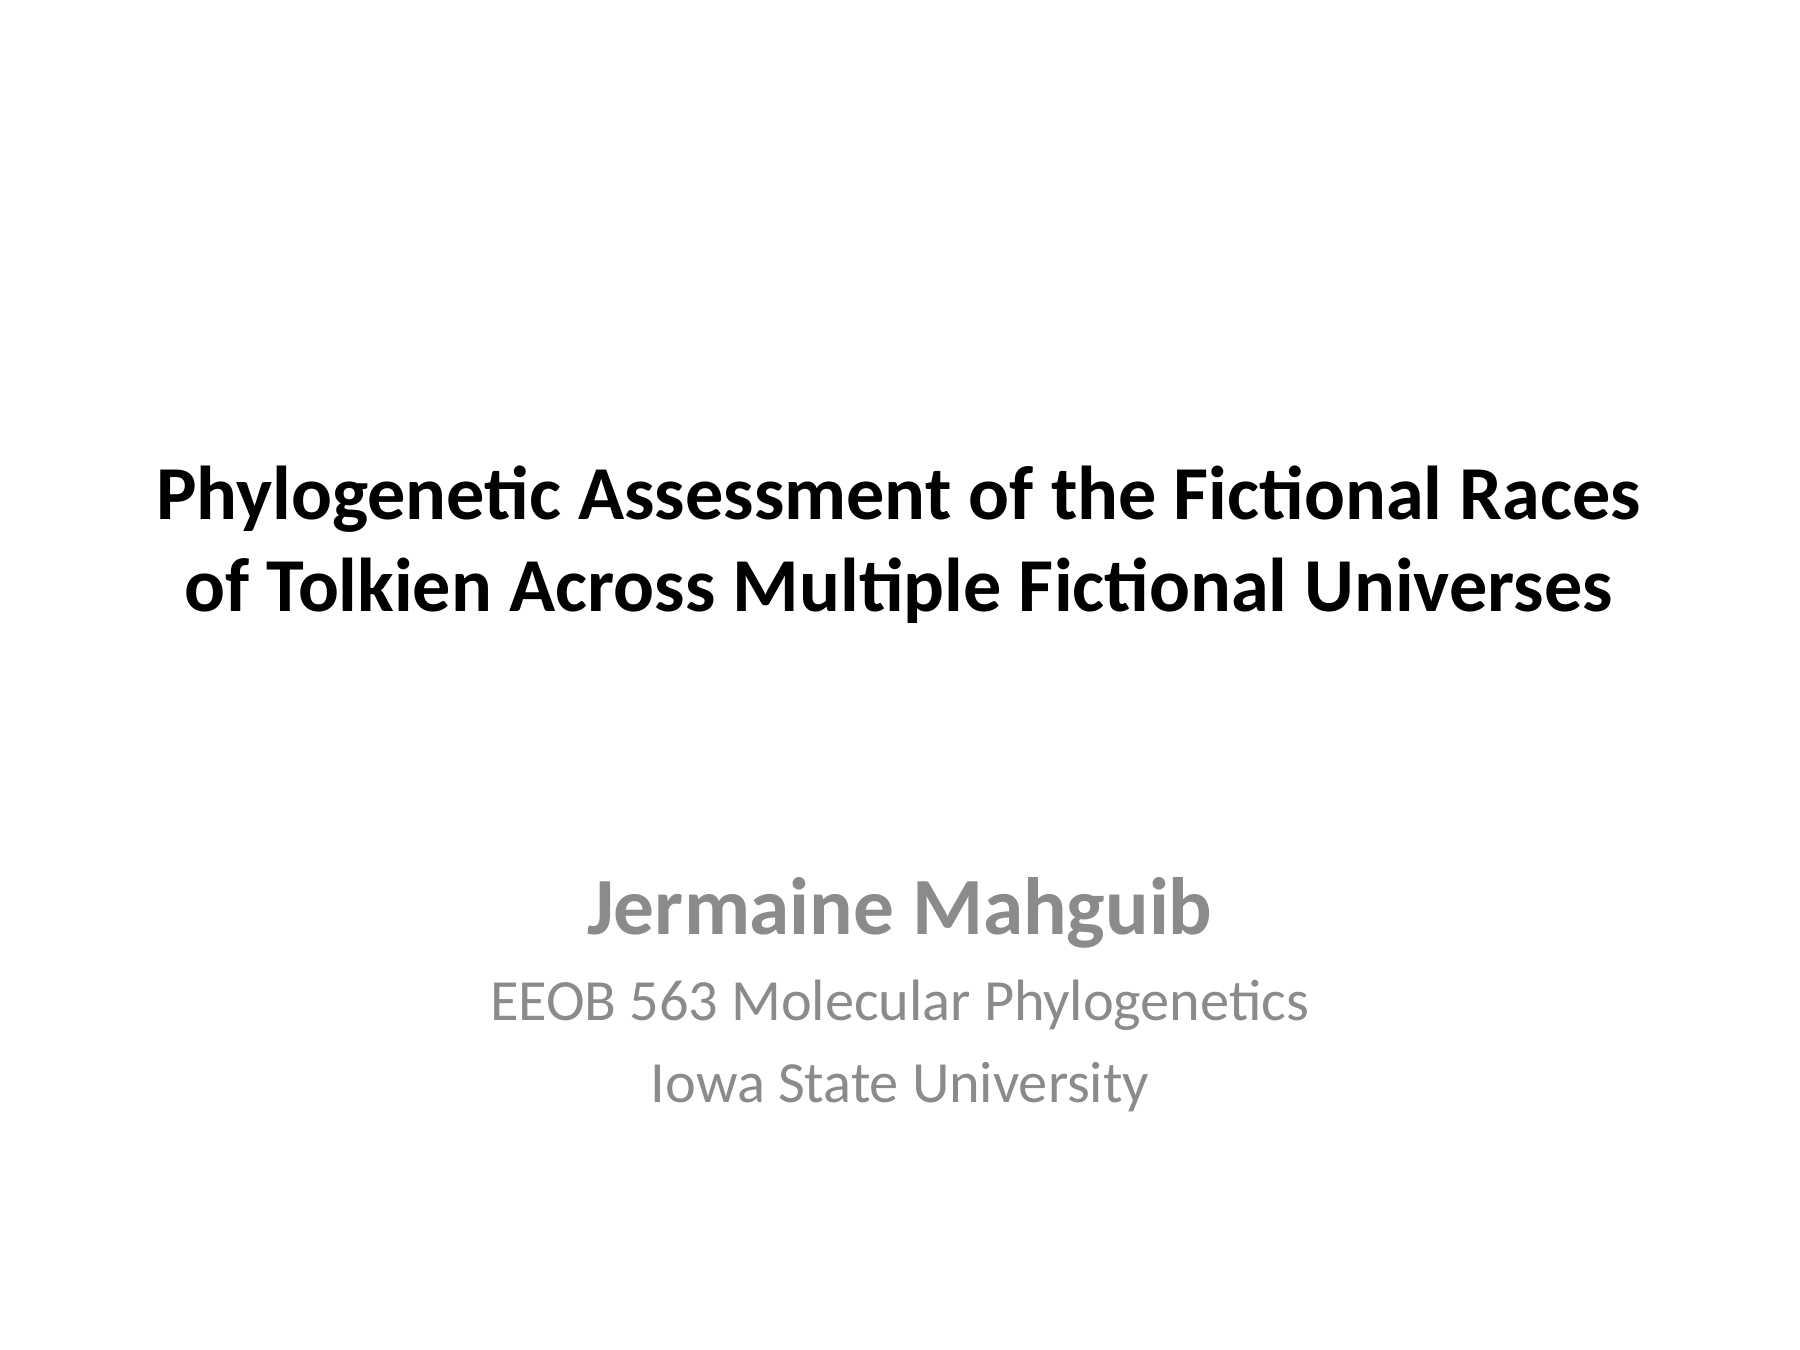

# Phylogenetic Assessment of the Fictional Races of Tolkien Across Multiple Fictional Universes
Jermaine Mahguib
EEOB 563 Molecular Phylogenetics
Iowa State University